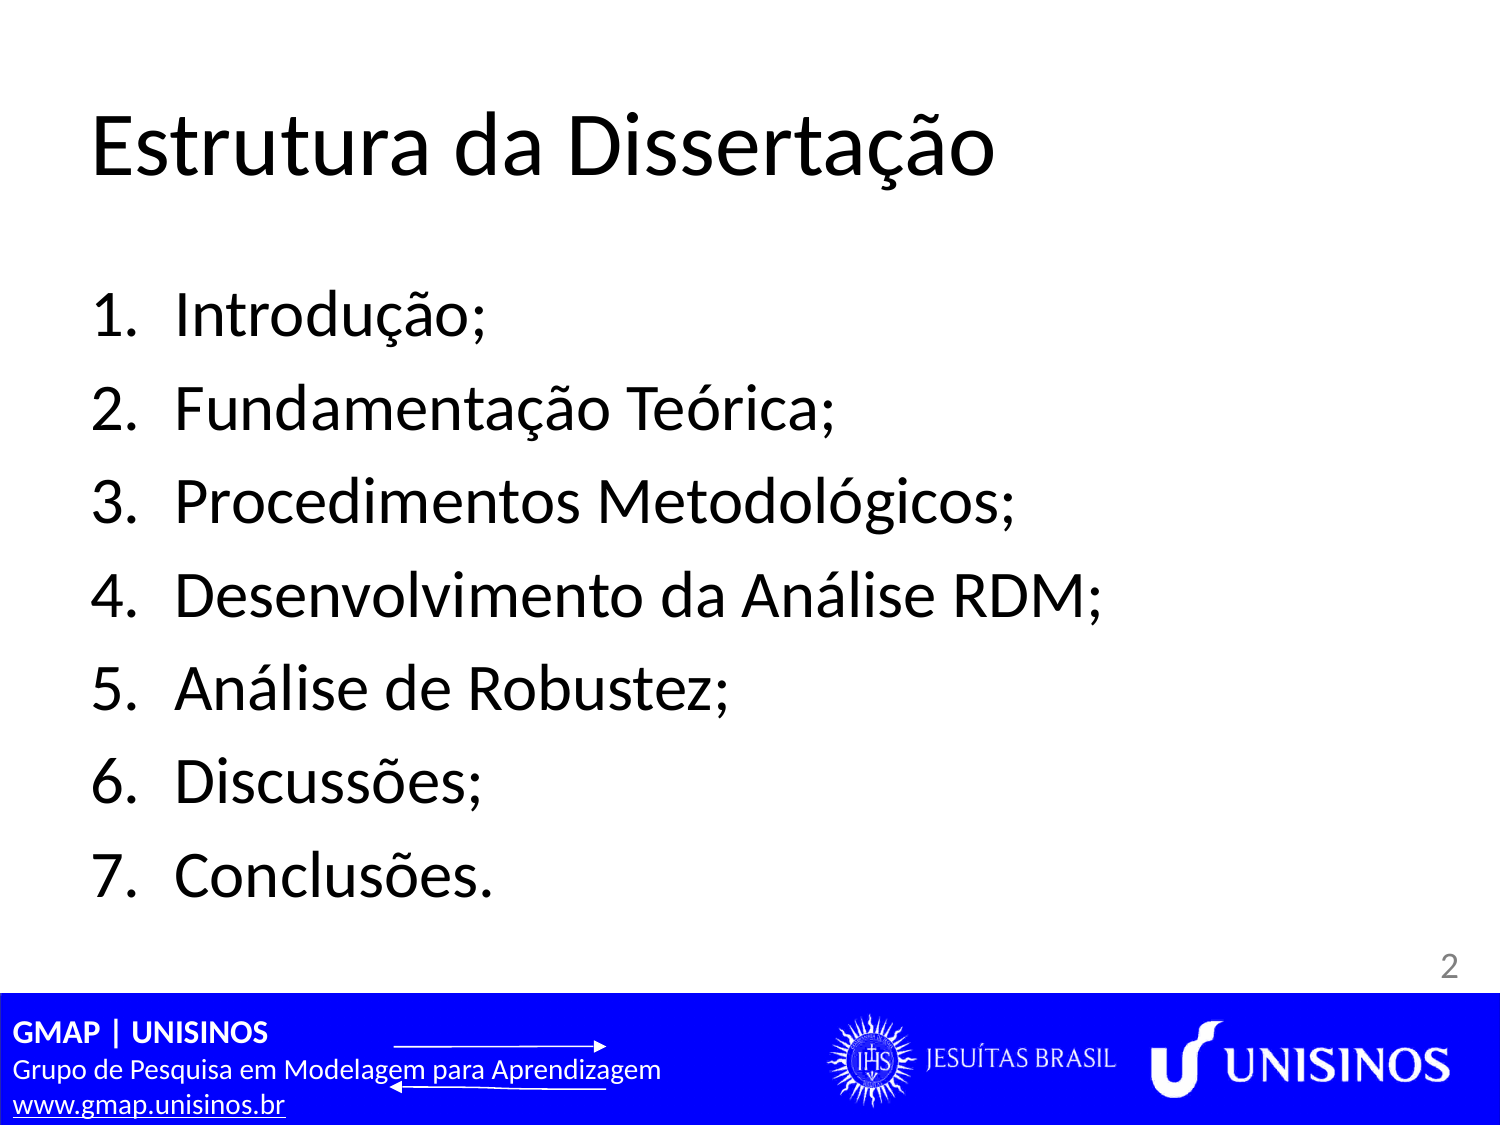

# Estrutura da Dissertação
Introdução;
Fundamentação Teórica;
Procedimentos Metodológicos;
Desenvolvimento da Análise RDM;
Análise de Robustez;
Discussões;
Conclusões.